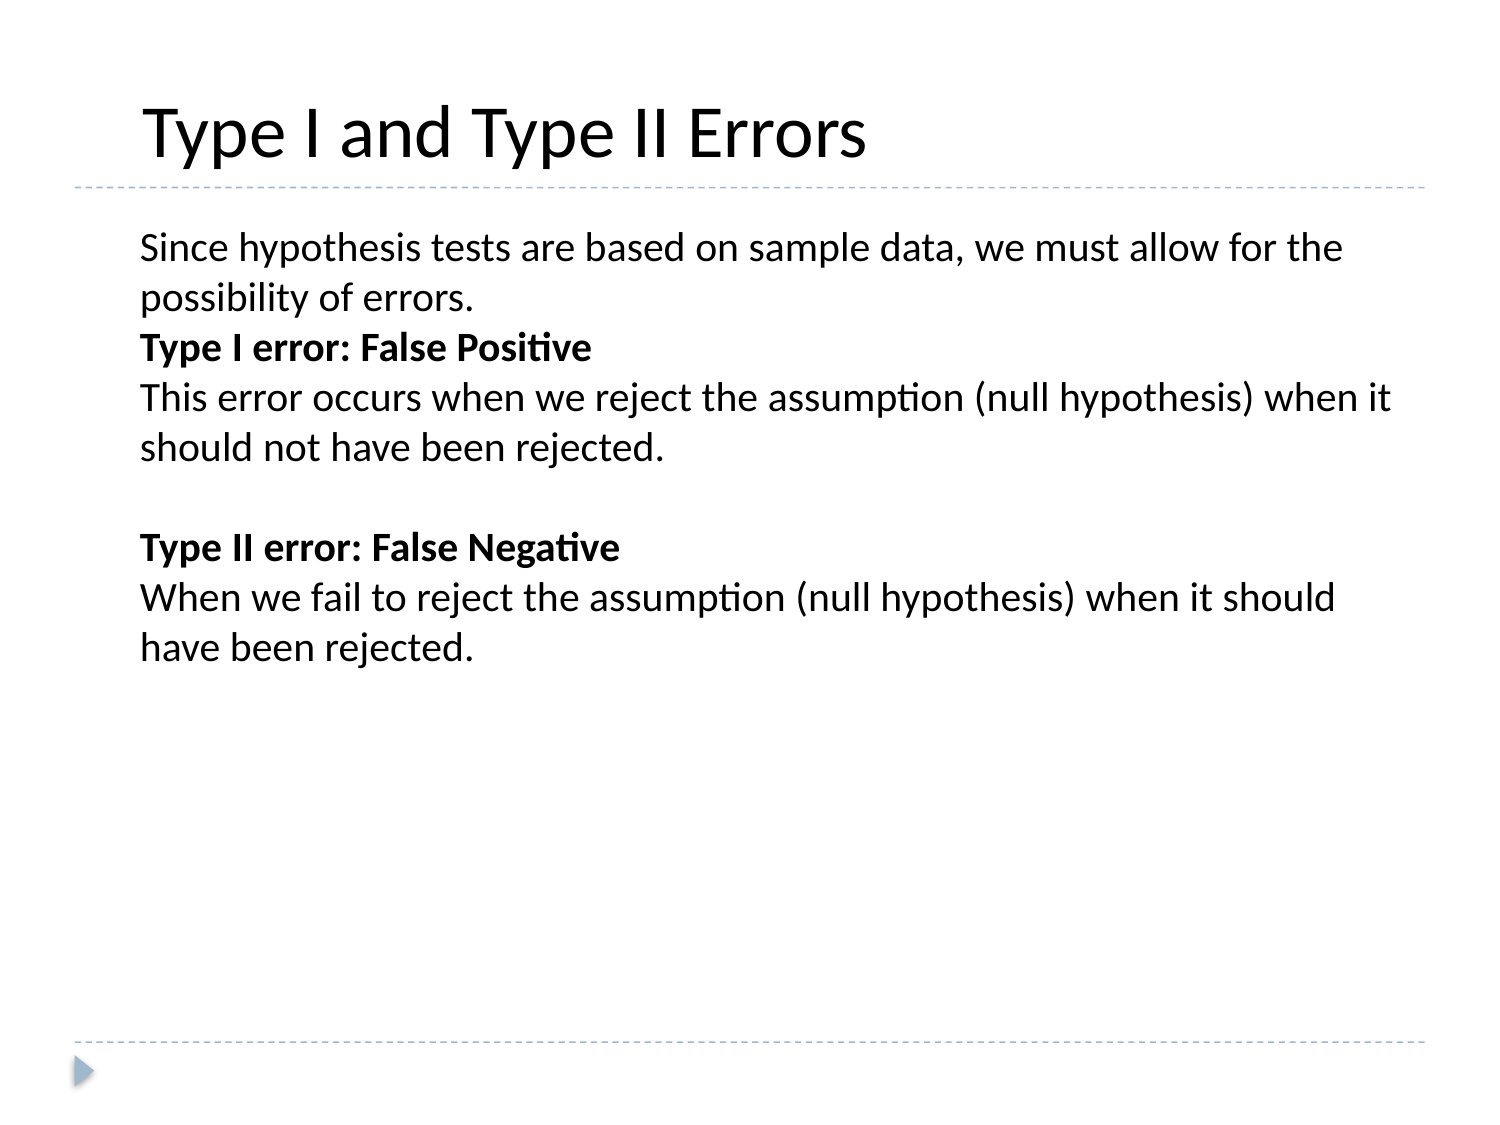

Type I and Type II Errors
Since hypothesis tests are based on sample data, we must allow for the possibility of errors.
Type I error: False Positive
This error occurs when we reject the assumption (null hypothesis) when it should not have been rejected.

Type II error: False Negative
When we fail to reject the assumption (null hypothesis) when it should have been rejected.